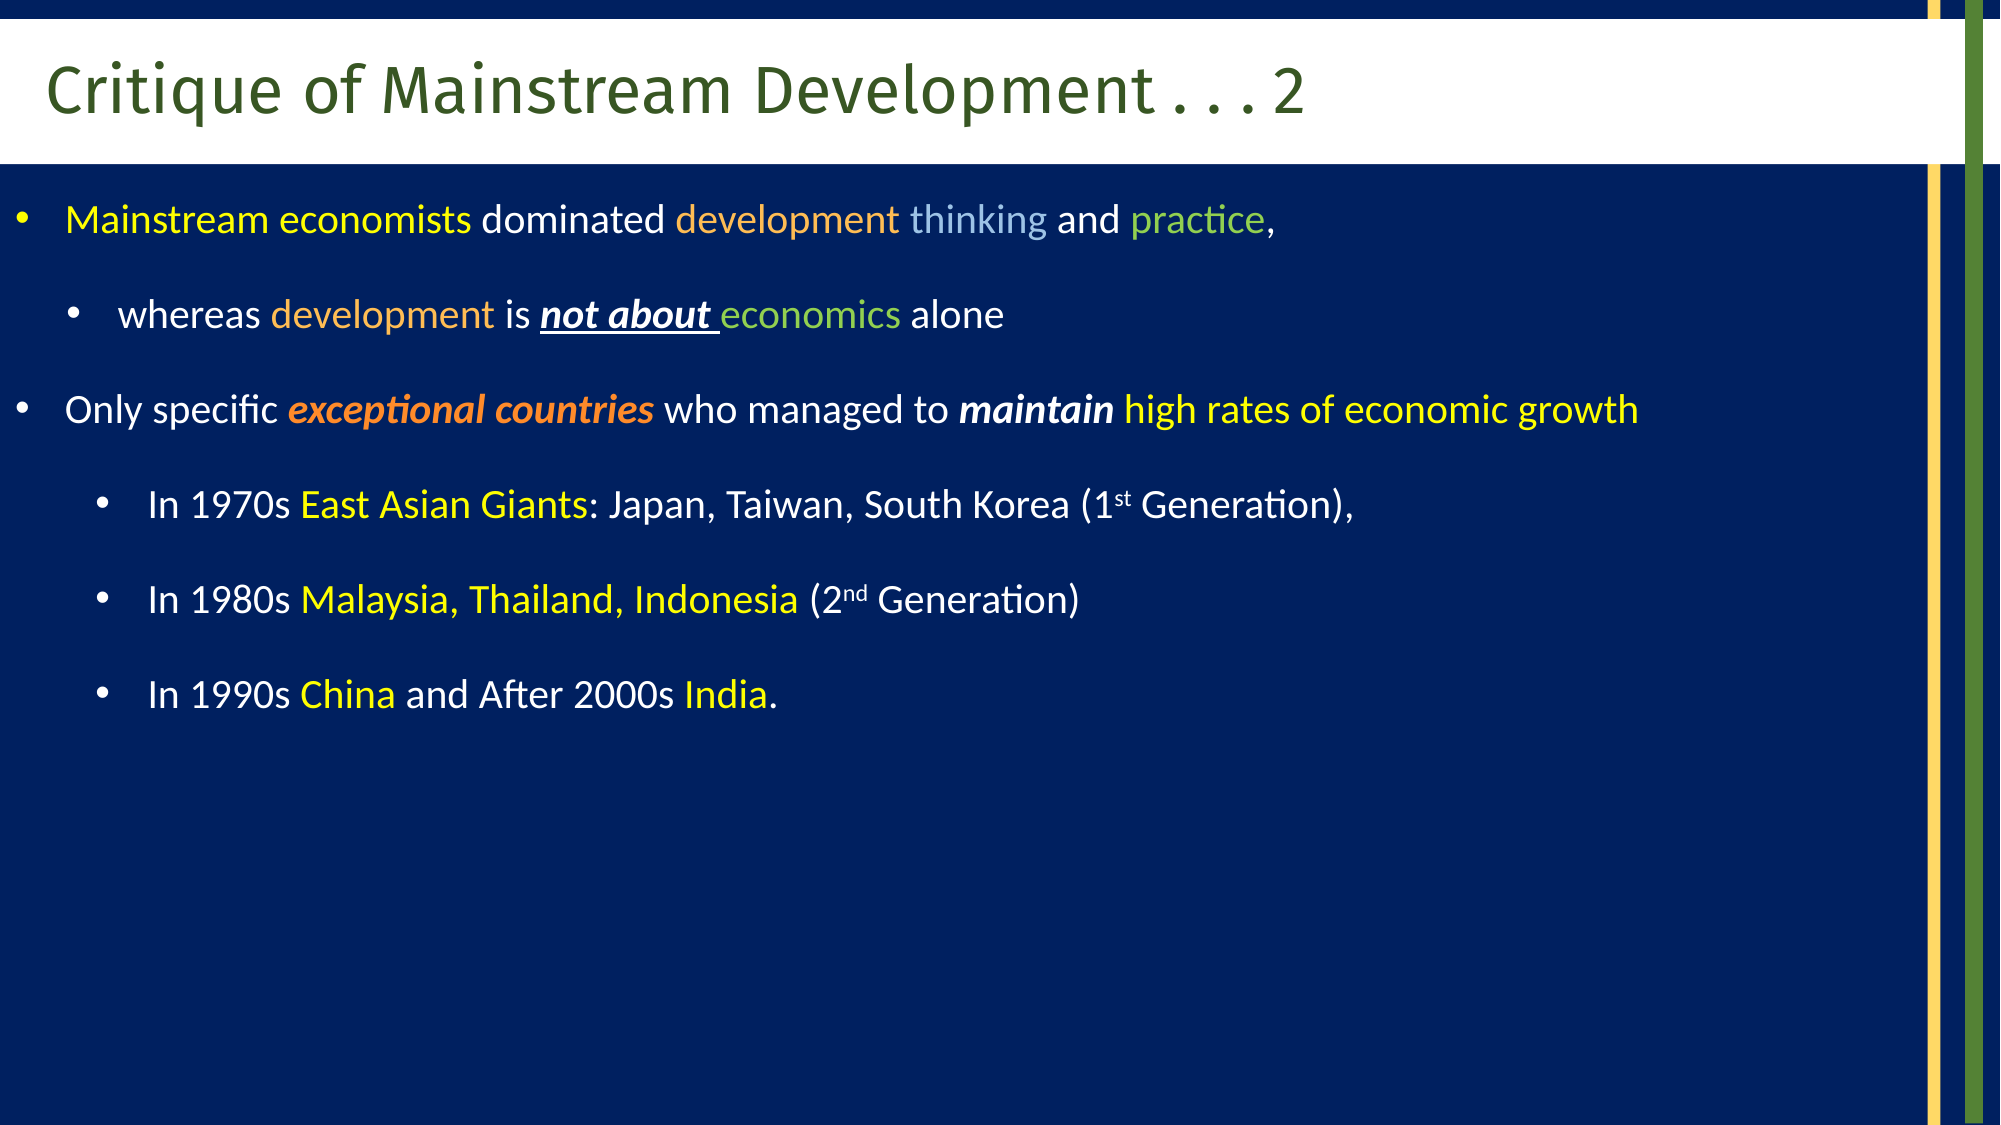

# Critique of Mainstream Development . . . 2
Mainstream economists dominated development thinking and practice,
whereas development is not about economics alone
Only specific exceptional countries who managed to maintain high rates of economic growth
In 1970s East Asian Giants: Japan, Taiwan, South Korea (1st Generation),
In 1980s Malaysia, Thailand, Indonesia (2nd Generation)
In 1990s China and After 2000s India.